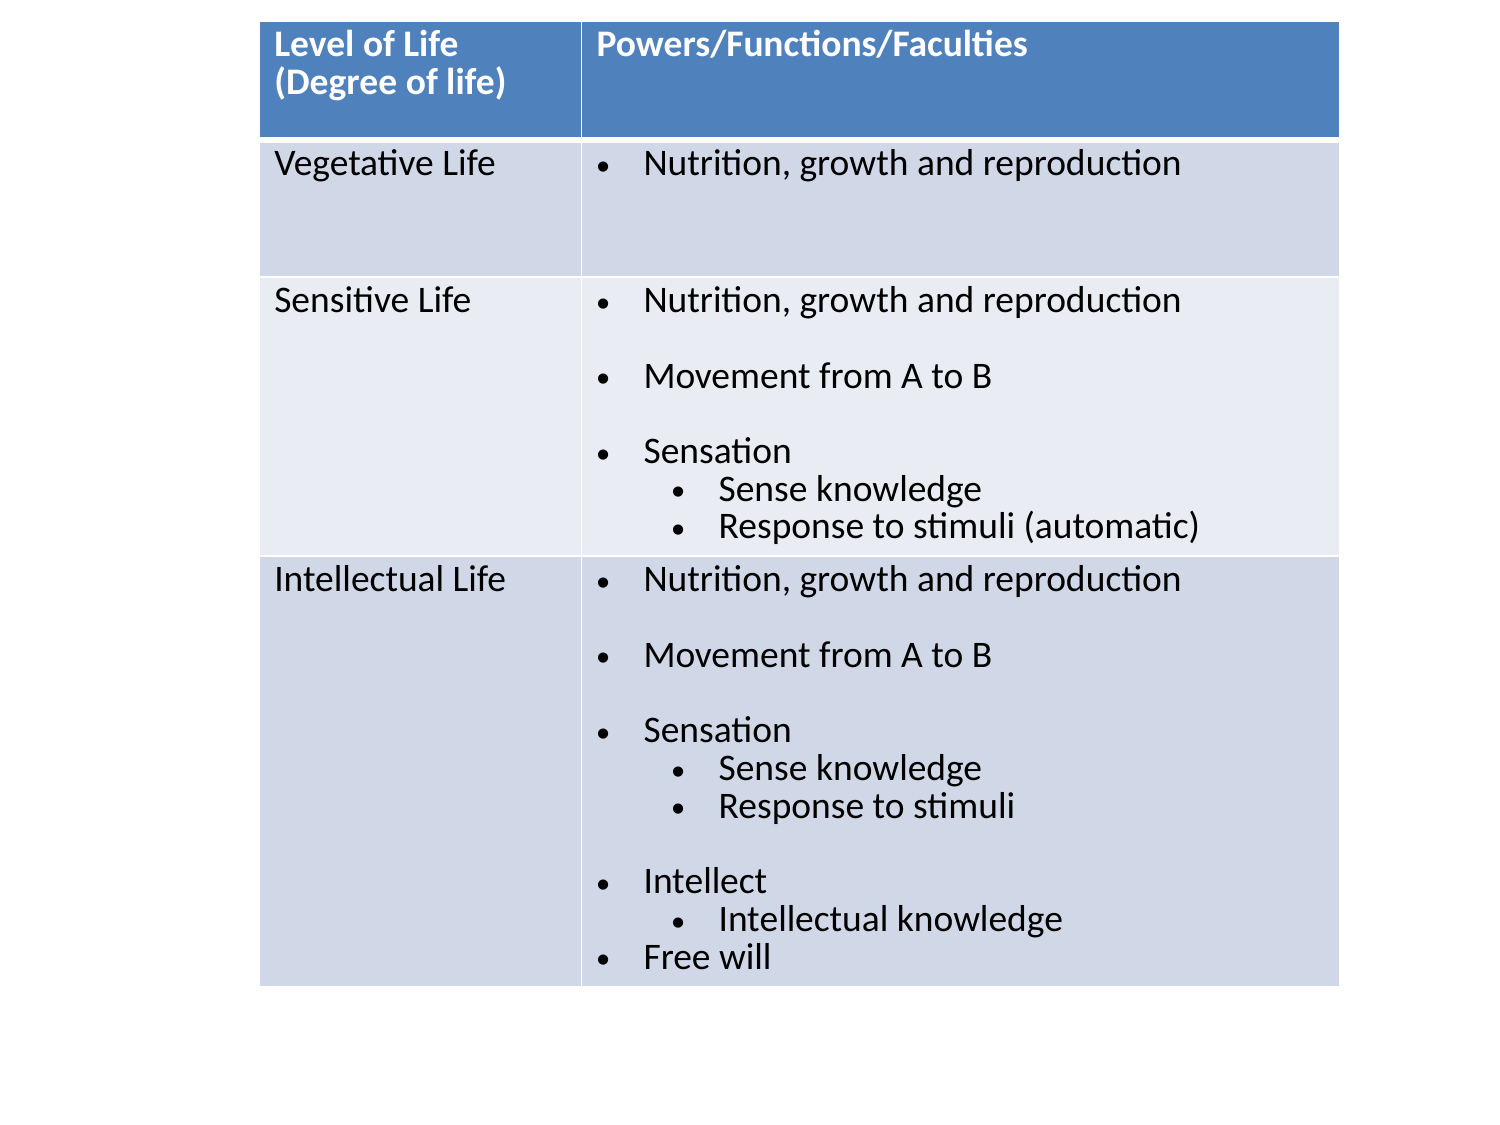

| Level of Life (Degree of life) | Powers/Functions/Faculties |
| --- | --- |
| Vegetative Life | Nutrition, growth and reproduction |
| Sensitive Life | Nutrition, growth and reproduction Movement from A to B Sensation Sense knowledge Response to stimuli (automatic) |
| Intellectual Life | Nutrition, growth and reproduction Movement from A to B Sensation Sense knowledge Response to stimuli Intellect Intellectual knowledge Free will |